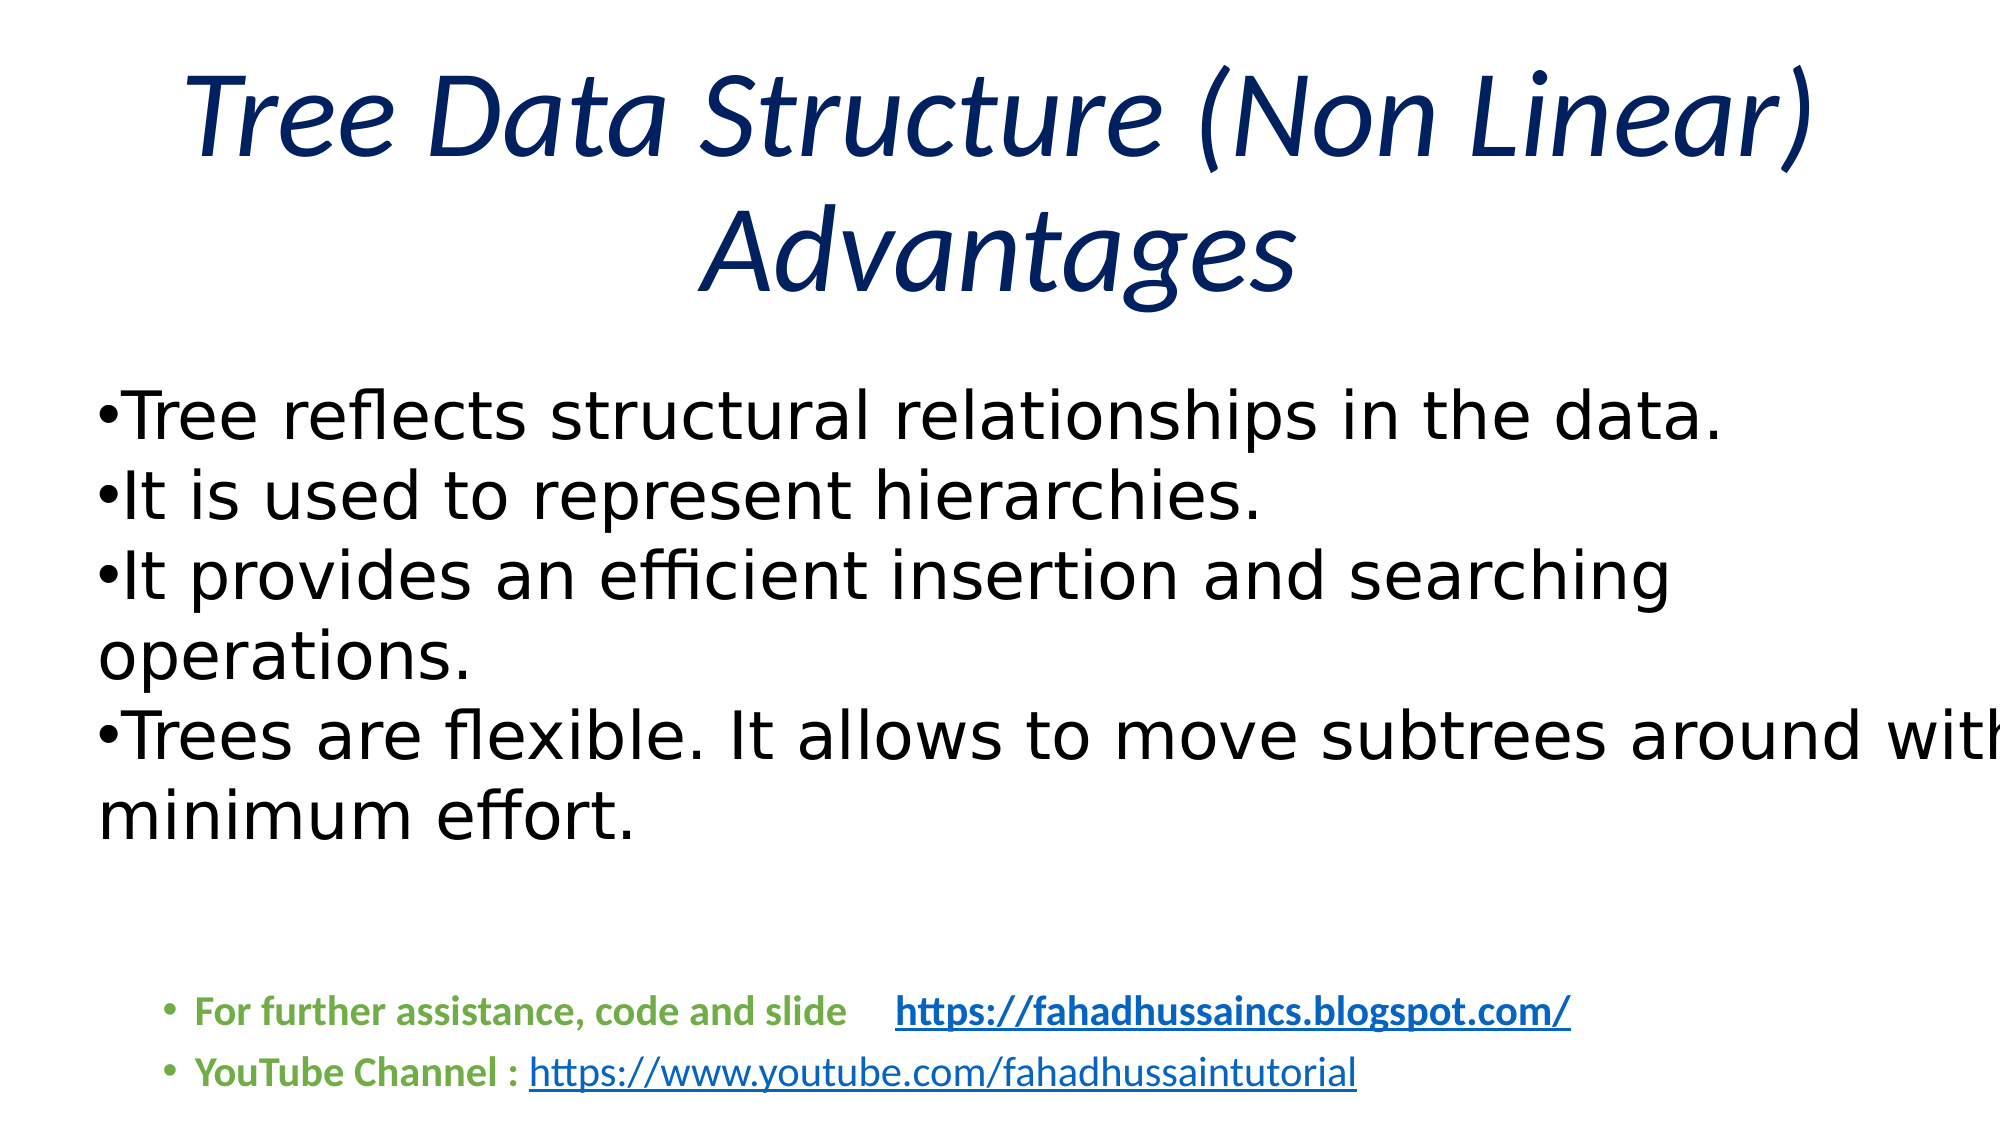

# Tree Data Structure (Non Linear) Advantages
Tree reflects structural relationships in the data.
It is used to represent hierarchies.
It provides an efficient insertion and searching operations.
Trees are flexible. It allows to move subtrees around with minimum effort.
For further assistance, code and slide     https://fahadhussaincs.blogspot.com/
YouTube Channel : https://www.youtube.com/fahadhussaintutorial